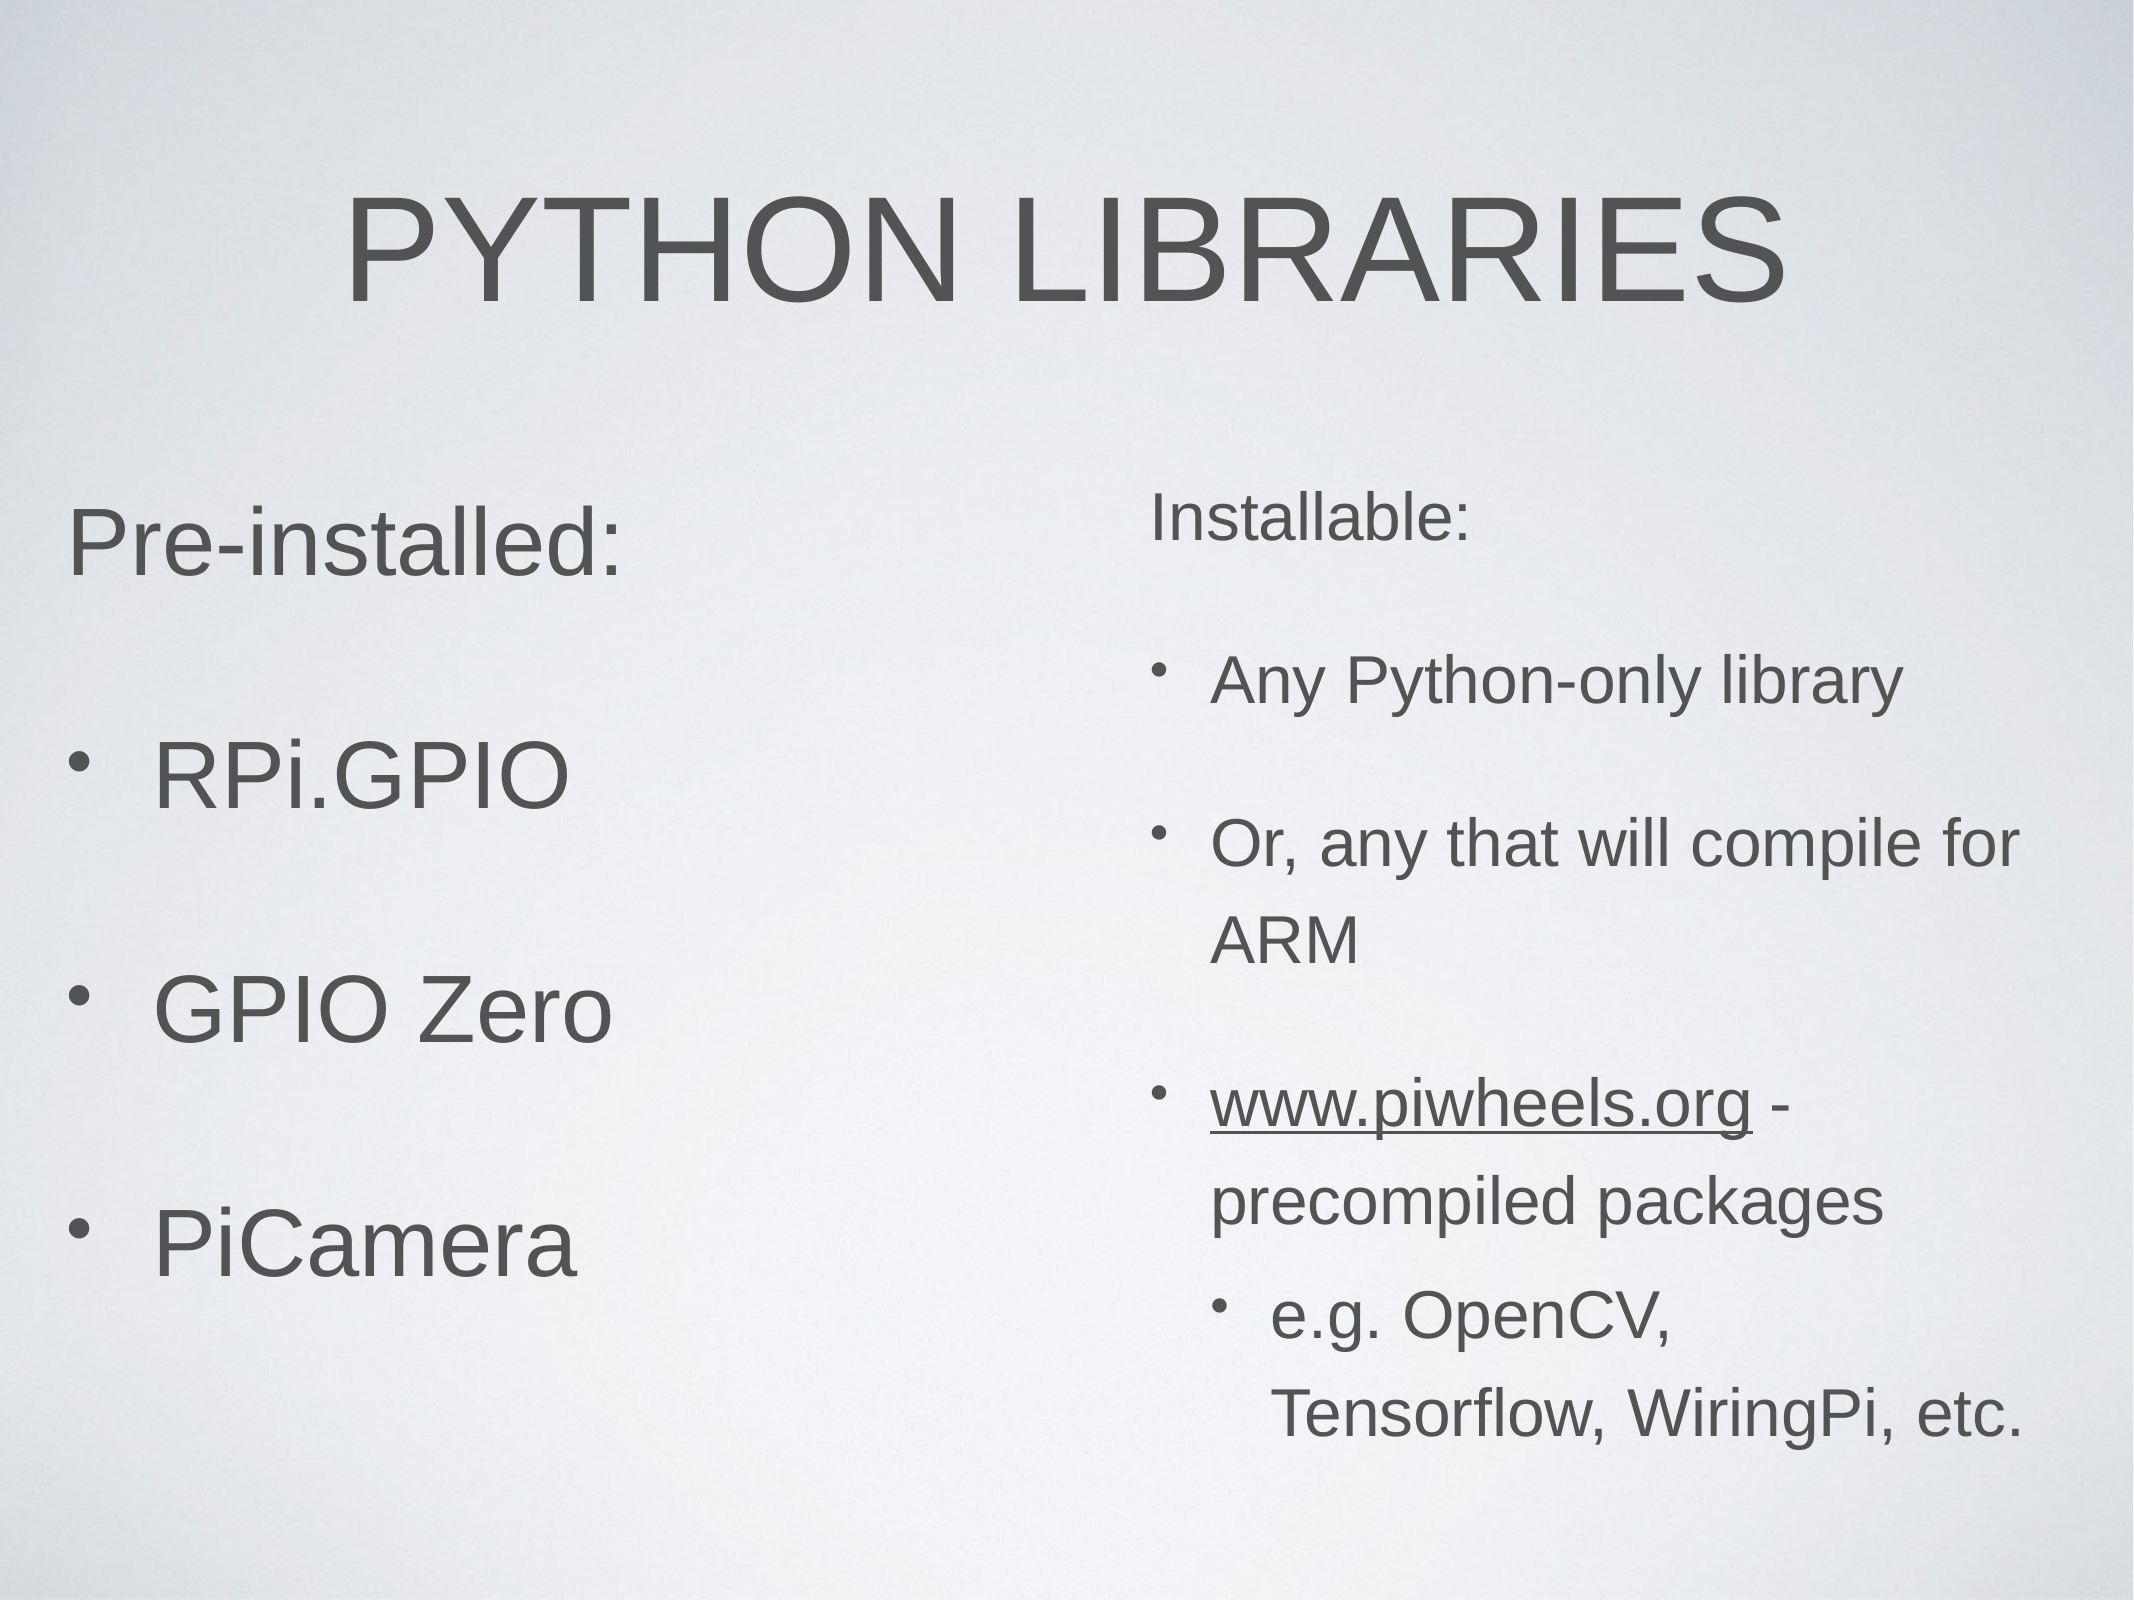

# Python Libraries
Pre-installed:
RPi.GPIO
GPIO Zero
PiCamera
Installable:
Any Python-only library
Or, any that will compile for ARM
www.piwheels.org - precompiled packages
e.g. OpenCV,  Tensorflow, WiringPi, etc.